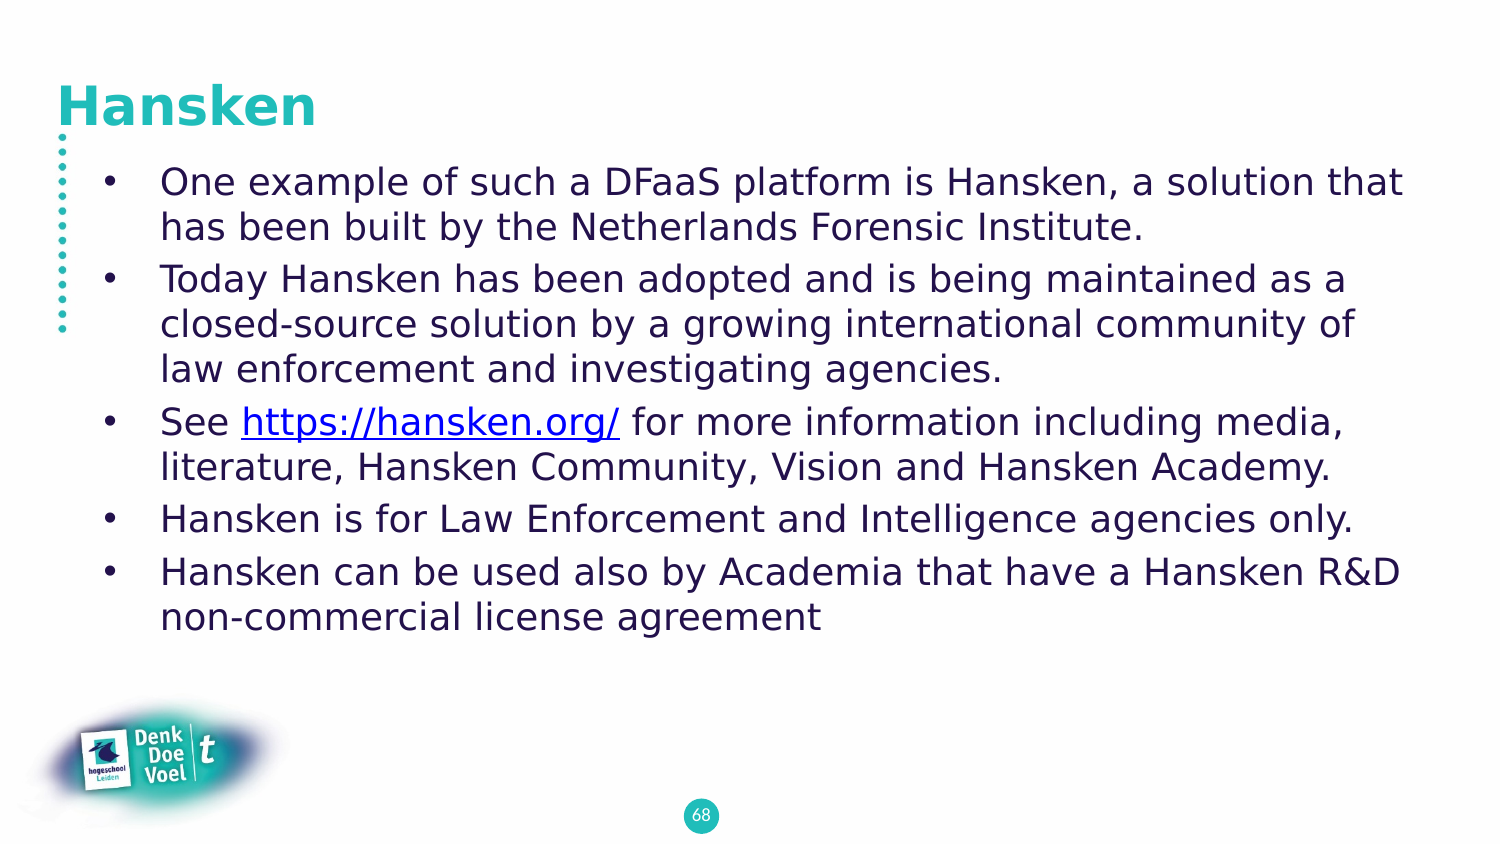

# Hansken
One example of such a DFaaS platform is Hansken, a solution that has been built by the Netherlands Forensic Institute.
Today Hansken has been adopted and is being maintained as a closed-source solution by a growing international community of law enforcement and investigating agencies.
See https://hansken.org/ for more information including media, literature, Hansken Community, Vision and Hansken Academy.
Hansken is for Law Enforcement and Intelligence agencies only.
Hansken can be used also by Academia that have a Hansken R&D non-commercial license agreement